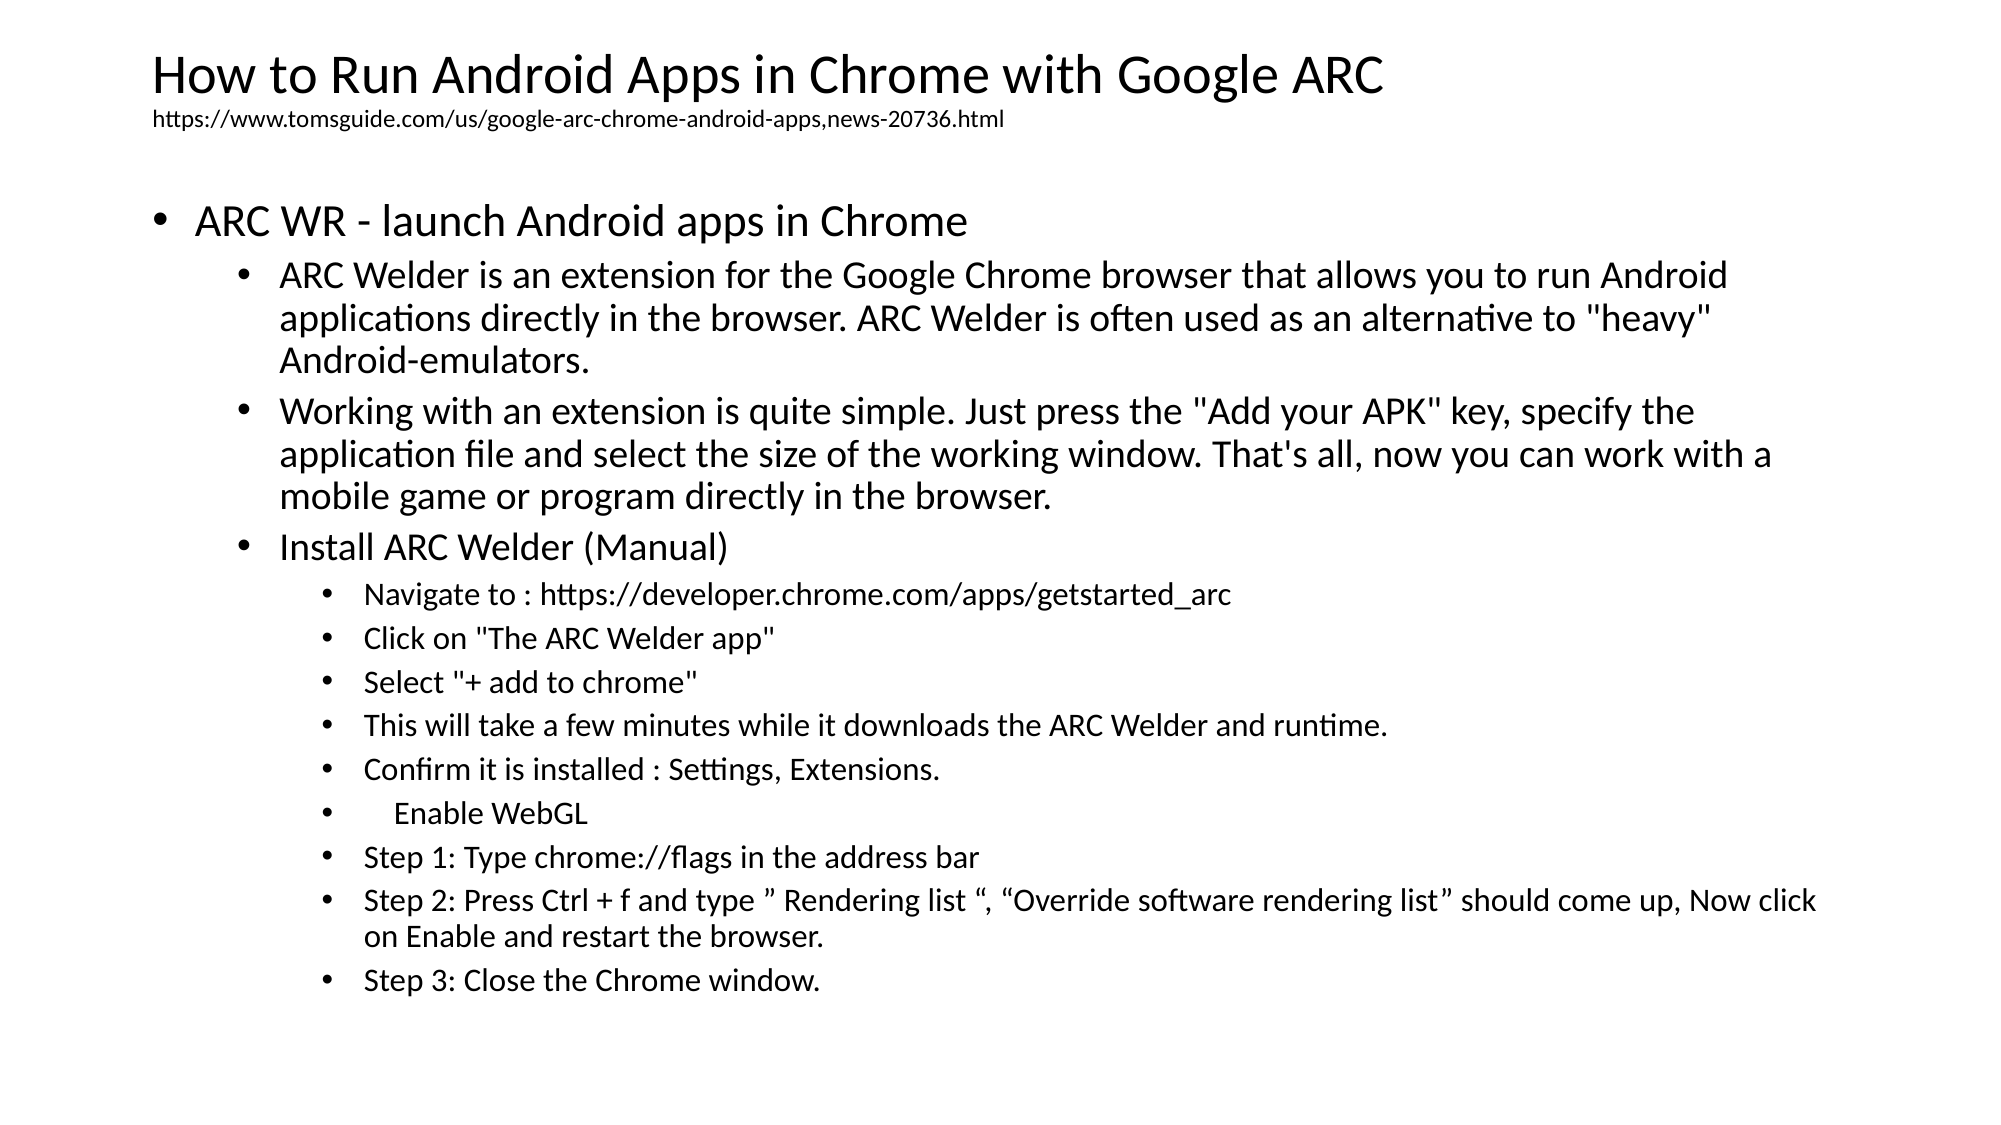

# How to Run Android Apps in Chrome with Google ARC https://www.tomsguide.com/us/google-arc-chrome-android-apps,news-20736.html
ARC WR - launch Android apps in Chrome
ARC Welder is an extension for the Google Chrome browser that allows you to run Android applications directly in the browser. ARC Welder is often used as an alternative to "heavy" Android-emulators.
Working with an extension is quite simple. Just press the "Add your APK" key, specify the application file and select the size of the working window. That's all, now you can work with a mobile game or program directly in the browser.
Install ARC Welder (Manual)
Navigate to : https://developer.chrome.com/apps/getstarted_arc
Click on "The ARC Welder app"
Select "+ add to chrome"
This will take a few minutes while it downloads the ARC Welder and runtime.
Confirm it is installed : Settings, Extensions.
    Enable WebGL
Step 1: Type chrome://flags in the address bar
Step 2: Press Ctrl + f and type ” Rendering list “, “Override software rendering list” should come up, Now click on Enable and restart the browser.
Step 3: Close the Chrome window.